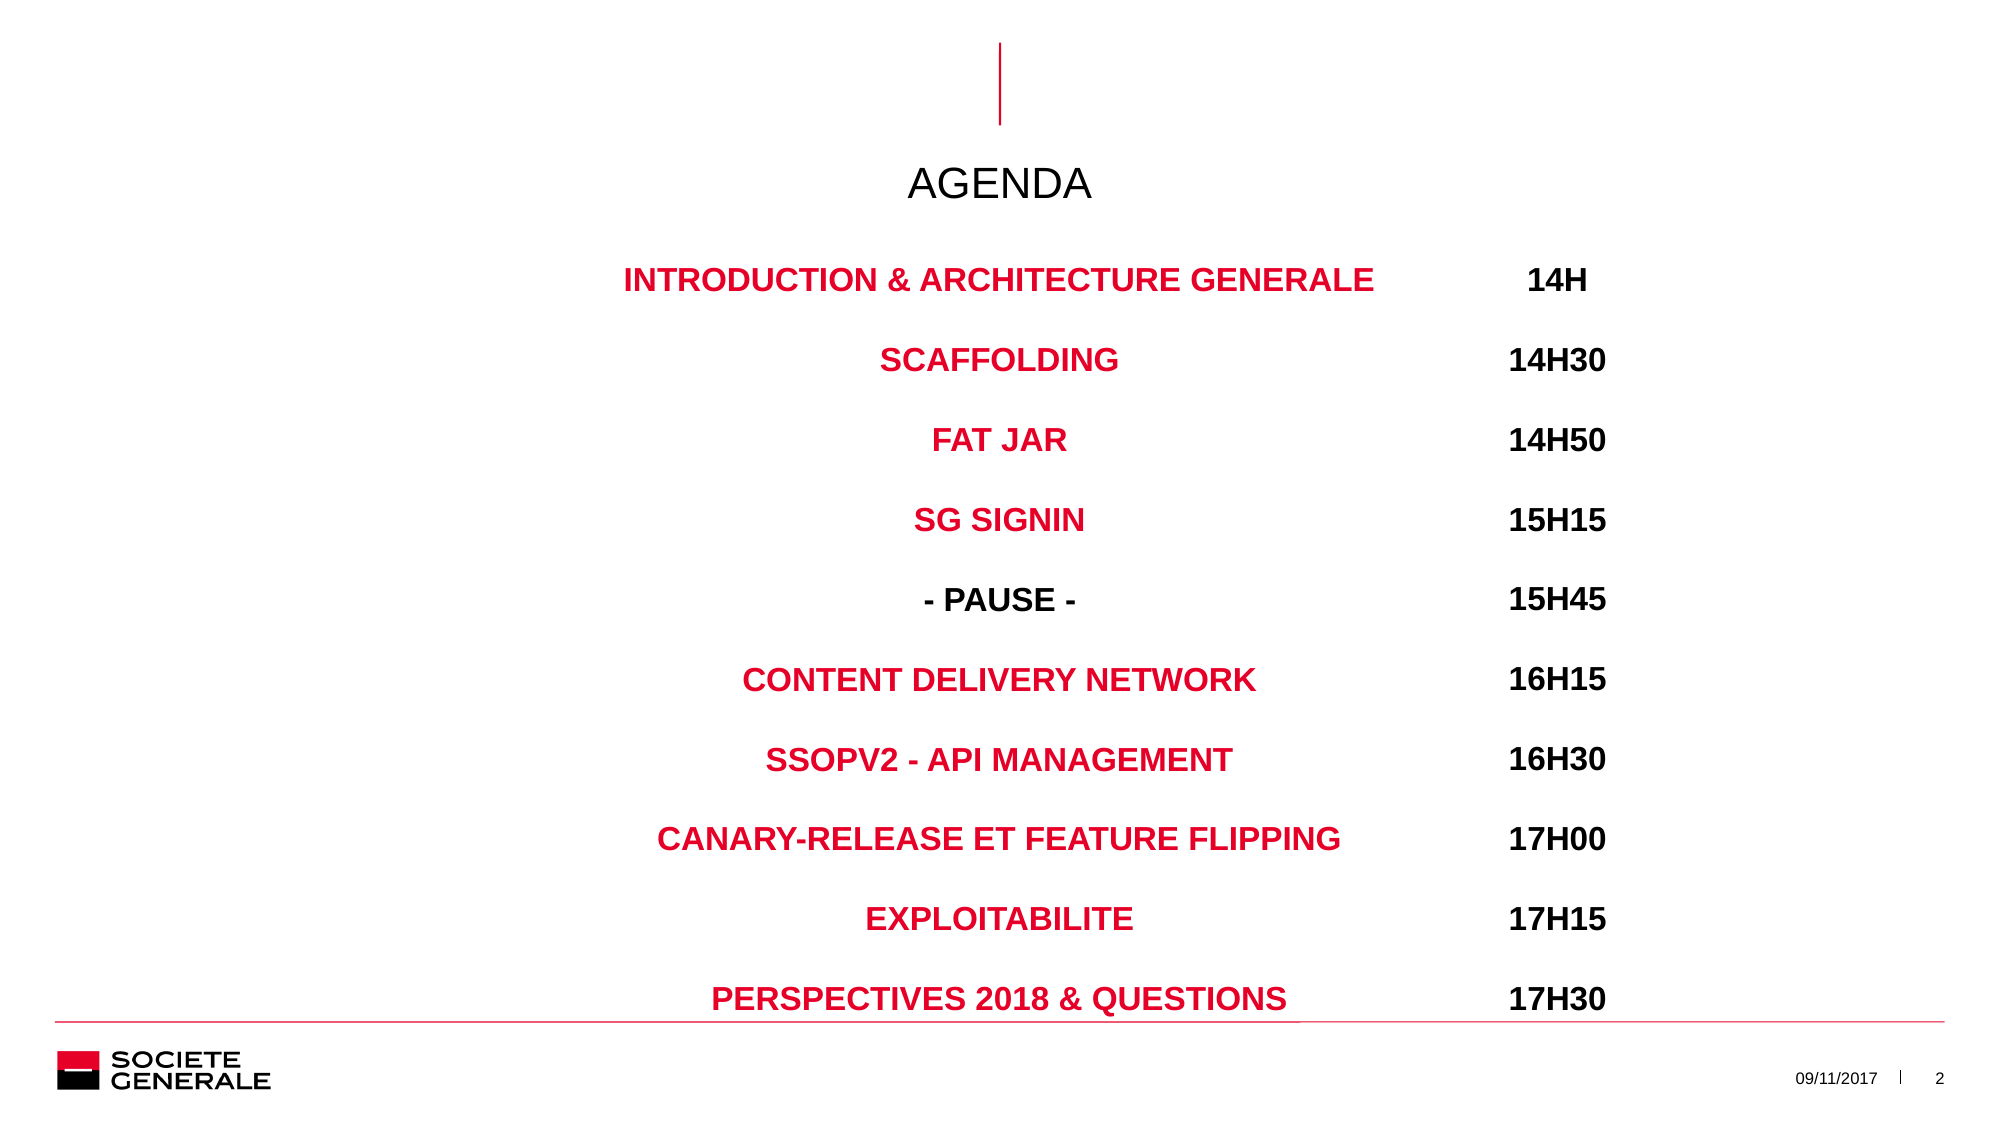

# Agenda
14h

14h30

14h50

15h15

15h45

16h15

16h30

17h00

17h15

17h30
INTRODUCTION & ARCHITECTURE GENERALE

Scaffolding

FAT JAR

SG SIGNIN

- Pause -

CONTENT DELIVERY NETWORK

SSOPv2 - API MANAGEMENT

CANARY-RELEASE et Feature flipping

EXPLOITABILITE

Perspectives 2018 & questions